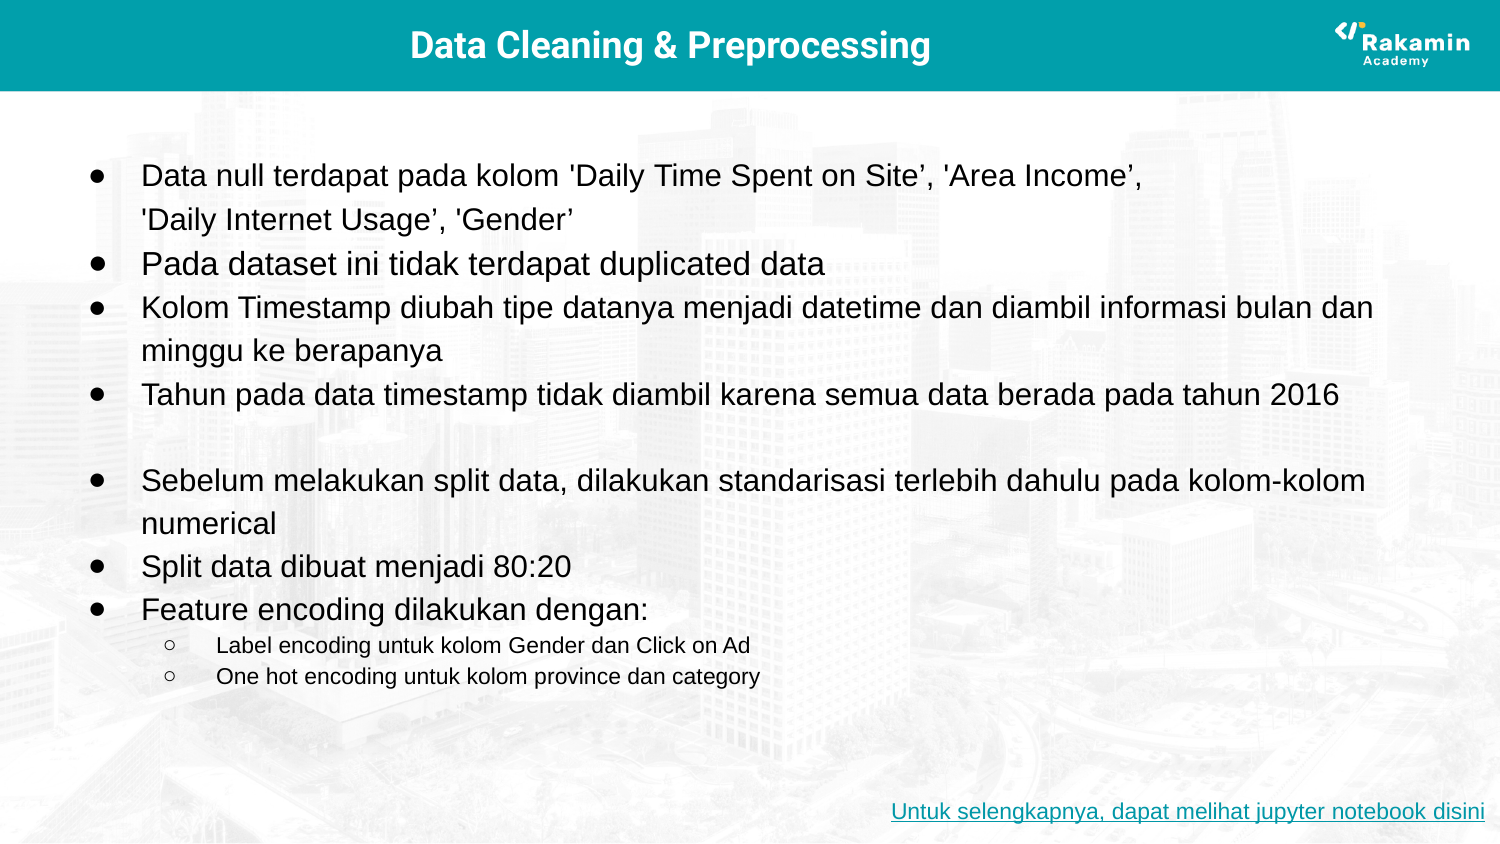

# Data Cleaning & Preprocessing
Data null terdapat pada kolom 'Daily Time Spent on Site’, 'Area Income’, 'Daily Internet Usage’, 'Gender’
Pada dataset ini tidak terdapat duplicated data
Kolom Timestamp diubah tipe datanya menjadi datetime dan diambil informasi bulan dan minggu ke berapanya
Tahun pada data timestamp tidak diambil karena semua data berada pada tahun 2016

Sebelum melakukan split data, dilakukan standarisasi terlebih dahulu pada kolom-kolom numerical
Split data dibuat menjadi 80:20
Feature encoding dilakukan dengan:
Label encoding untuk kolom Gender dan Click on Ad
One hot encoding untuk kolom province dan category
Untuk selengkapnya, dapat melihat jupyter notebook disini